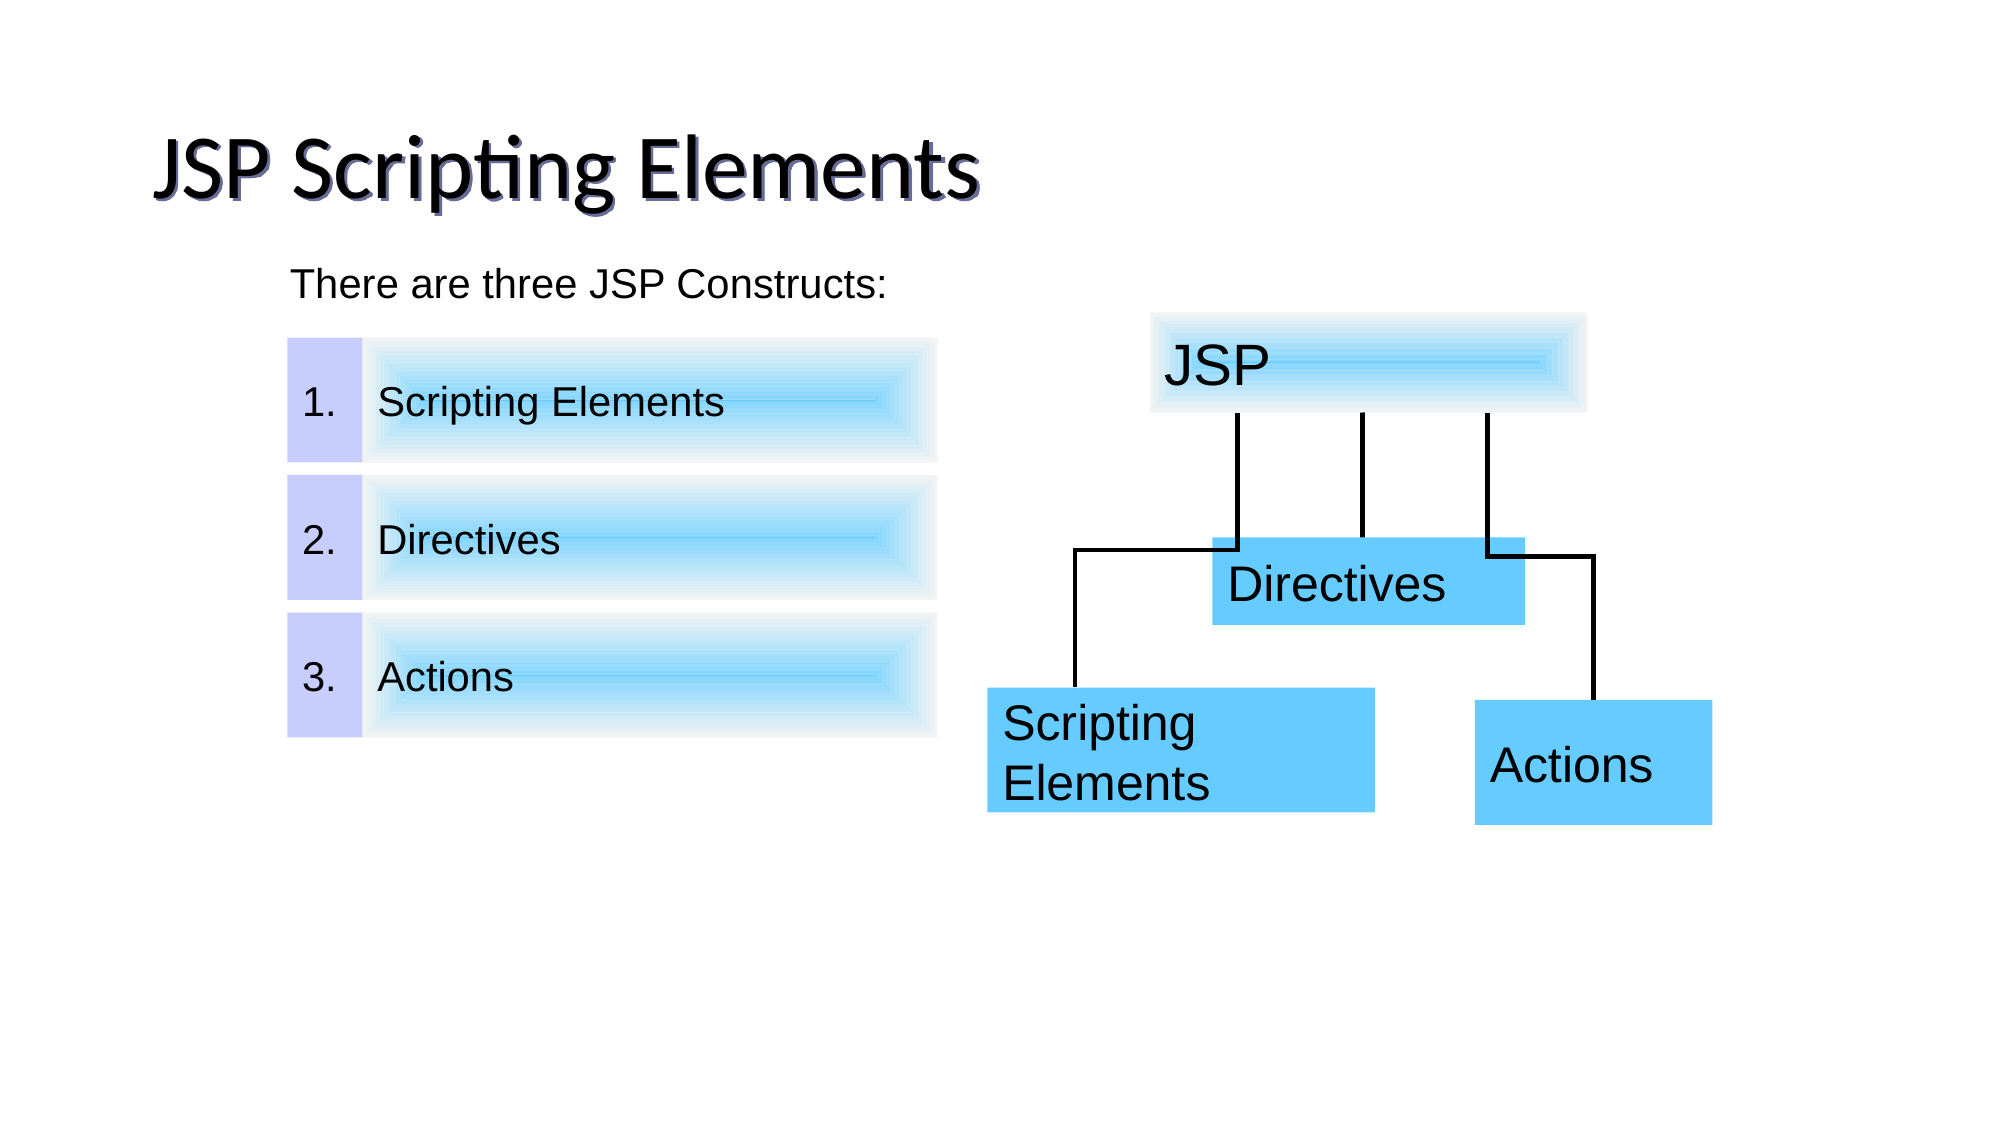

JSP Scripting Elements
There are three JSP Constructs:

JSP
1.
Scripting Elements

2.
Directives
Directives
3.
Actions

Scripting Elements
Actions
247